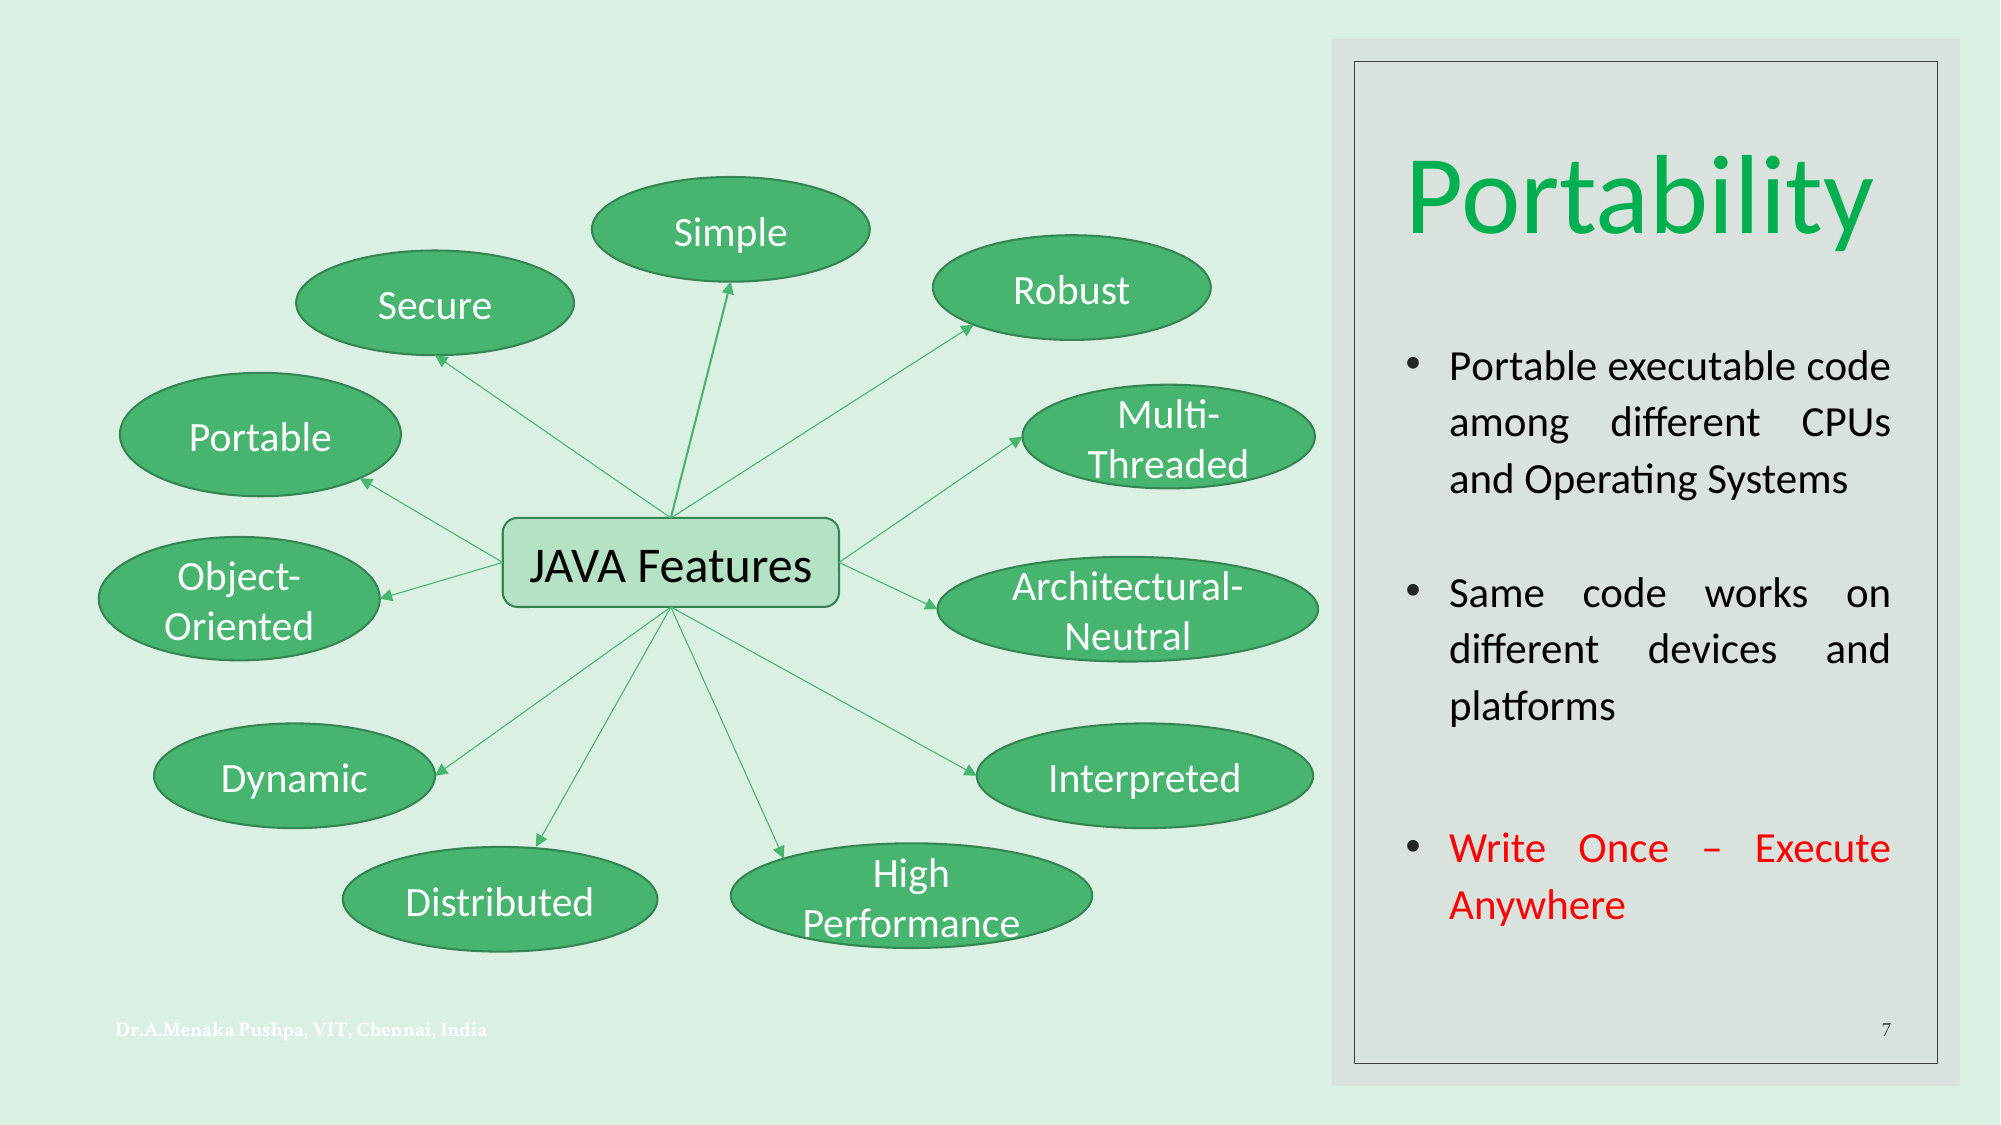

# Portability
Simple
Robust
Secure
Portable
Multi-Threaded
JAVA Features
Object-Oriented
Architectural-Neutral
Dynamic
Interpreted
High Performance
Distributed
Portable executable code among different CPUs and Operating Systems

Same code works on different devices and platforms

Write Once – Execute Anywhere

Dr.A.Menaka Pushpa, VIT, Chennai, India
7